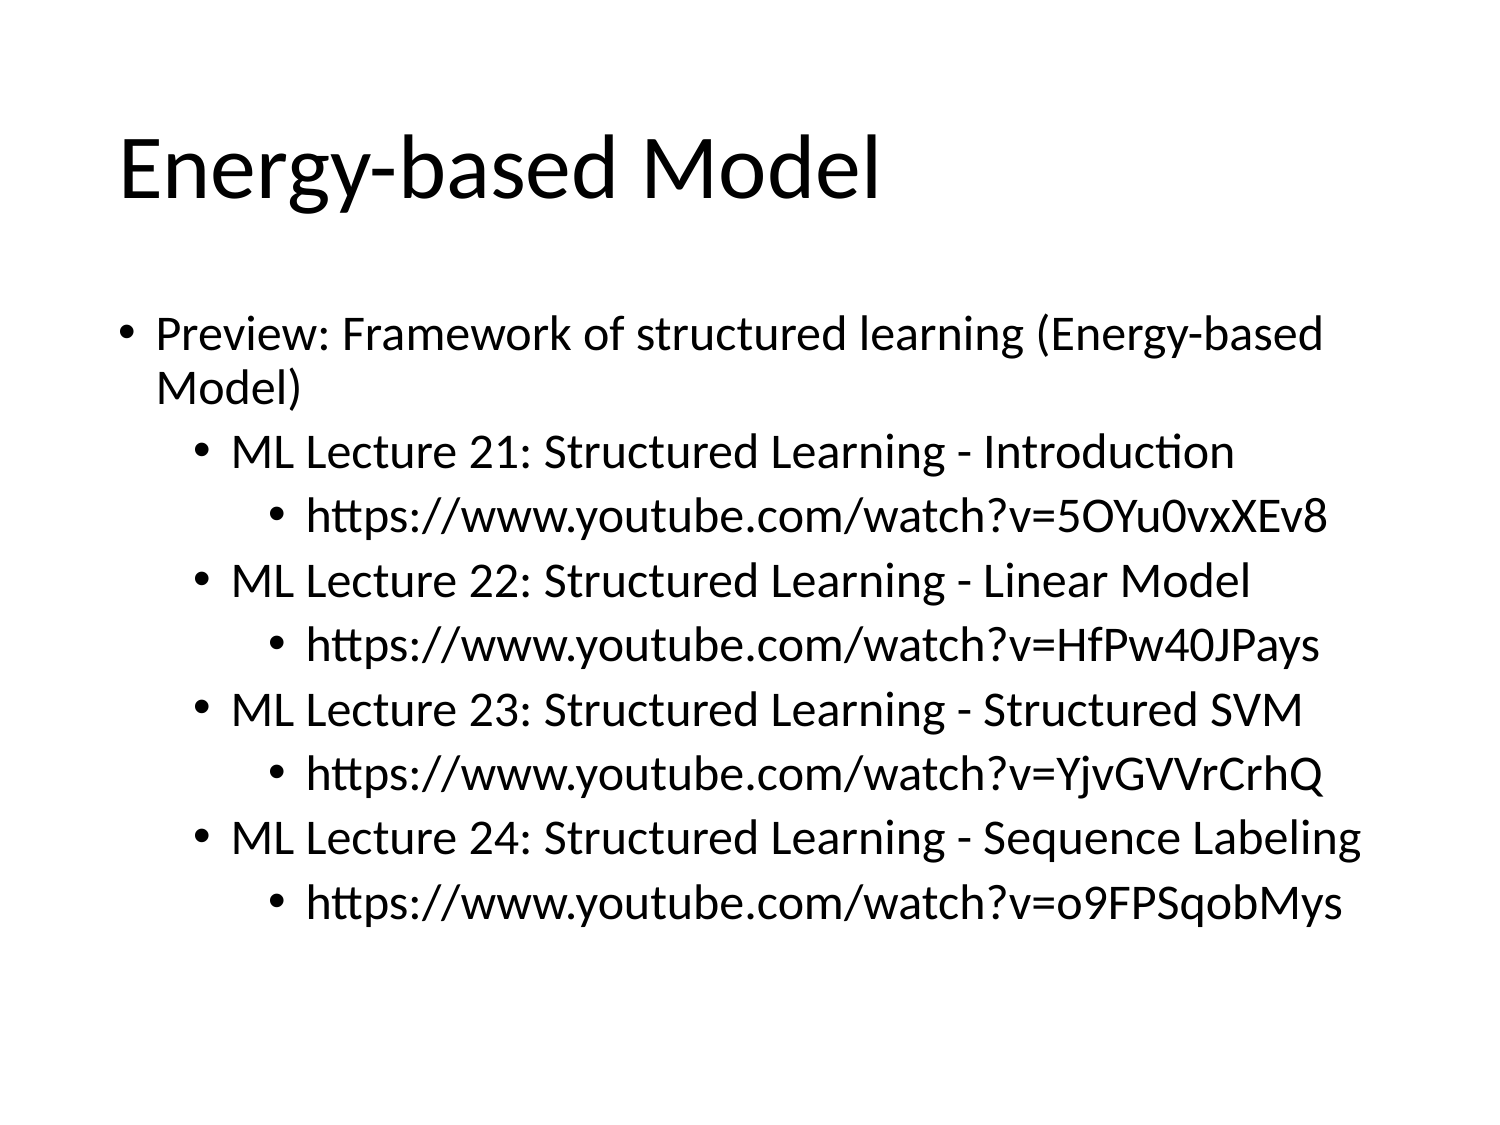

# Energy-based Model
Preview: Framework of structured learning (Energy-based Model)
ML Lecture 21: Structured Learning - Introduction
https://www.youtube.com/watch?v=5OYu0vxXEv8
ML Lecture 22: Structured Learning - Linear Model
https://www.youtube.com/watch?v=HfPw40JPays
ML Lecture 23: Structured Learning - Structured SVM
https://www.youtube.com/watch?v=YjvGVVrCrhQ
ML Lecture 24: Structured Learning - Sequence Labeling
https://www.youtube.com/watch?v=o9FPSqobMys